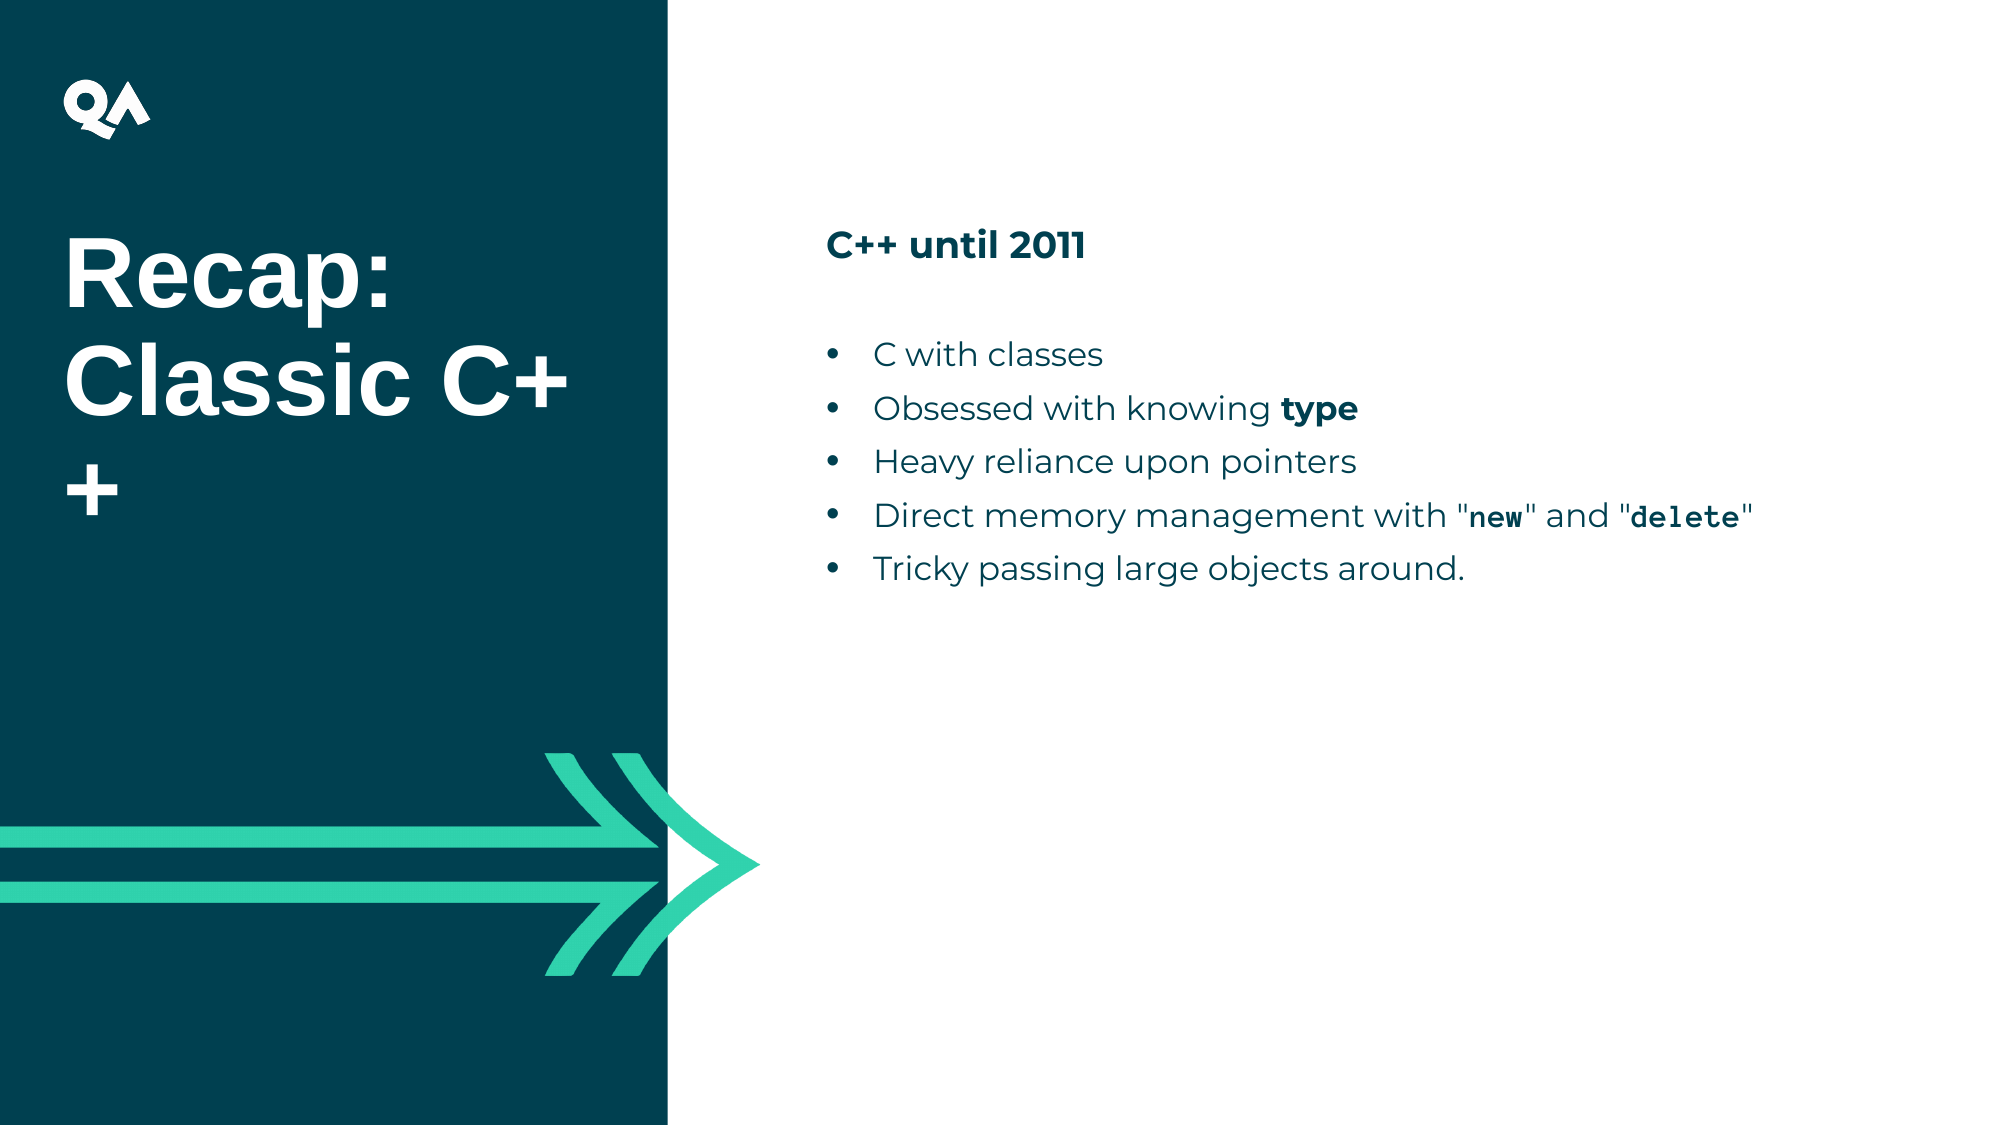

Recap: Classic C++
C++ until 2011

C with classes
Obsessed with knowing type
Heavy reliance upon pointers
Direct memory management with "new" and "delete"
Tricky passing large objects around.